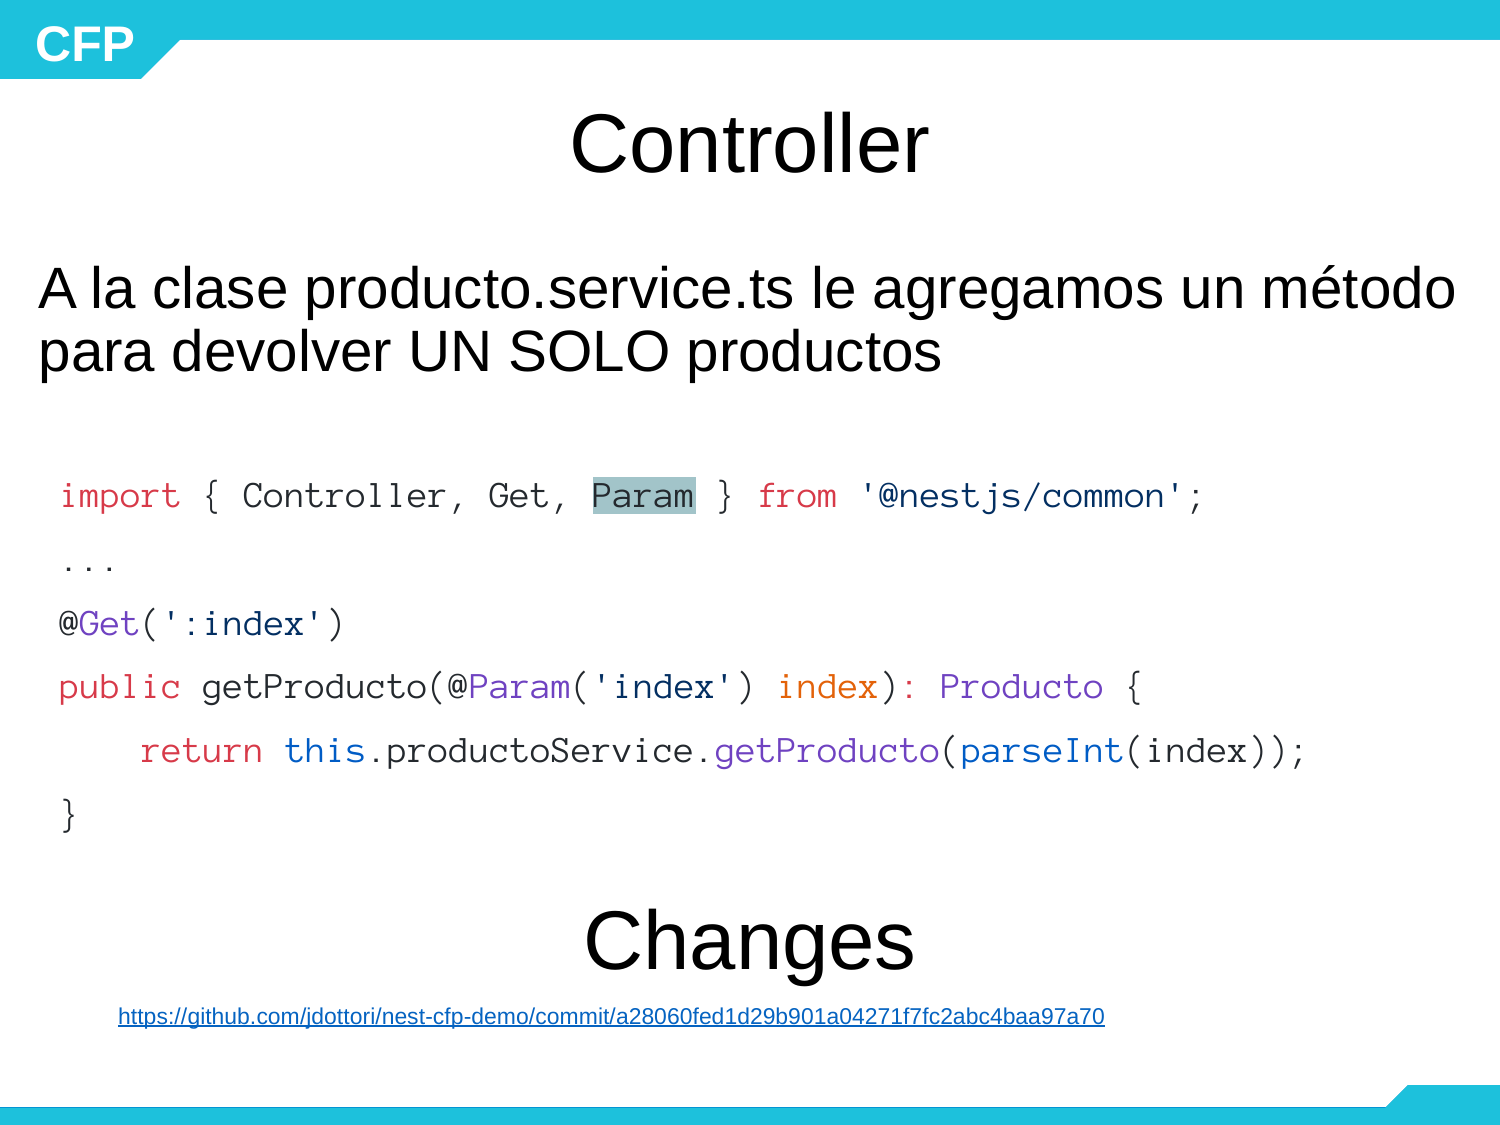

# Controller
A la clase producto.service.ts le agregamos un método para devolver UN SOLO productos

   import { Controller, Get, Param } from '@nestjs/common';
   ...
   @Get(':index')
   public getProducto(@Param('index') index): Producto {
       return this.productoService.getProducto(parseInt(index));
   }

Changes
https://github.com/jdottori/nest-cfp-demo/commit/a28060fed1d29b901a04271f7fc2abc4baa97a70